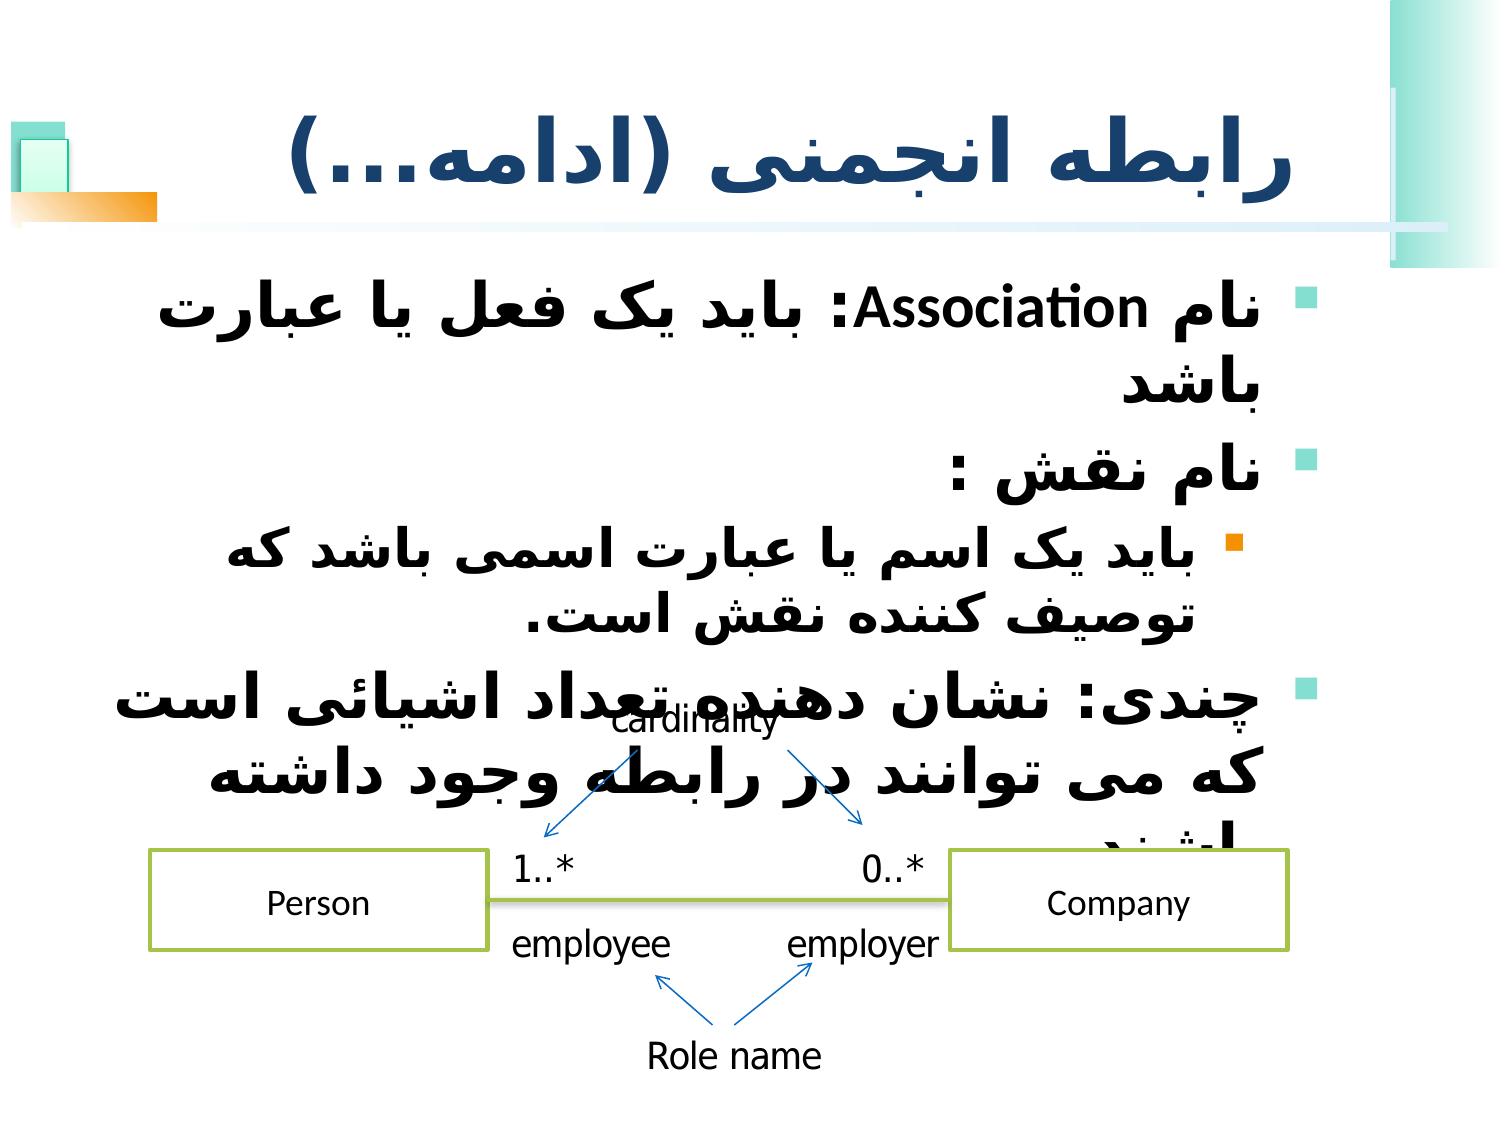

# رابطه انجمنی (ادامه...)
نام Association: باید یک فعل یا عبارت باشد
نام نقش :
باید یک اسم یا عبارت اسمی باشد که توصیف کننده نقش است.
چندی: نشان دهنده تعداد اشیائی است که می توانند در رابطه وجود داشته باشند.

cardinality
1..*
0..*
Person
Company
employee
employer
Role name